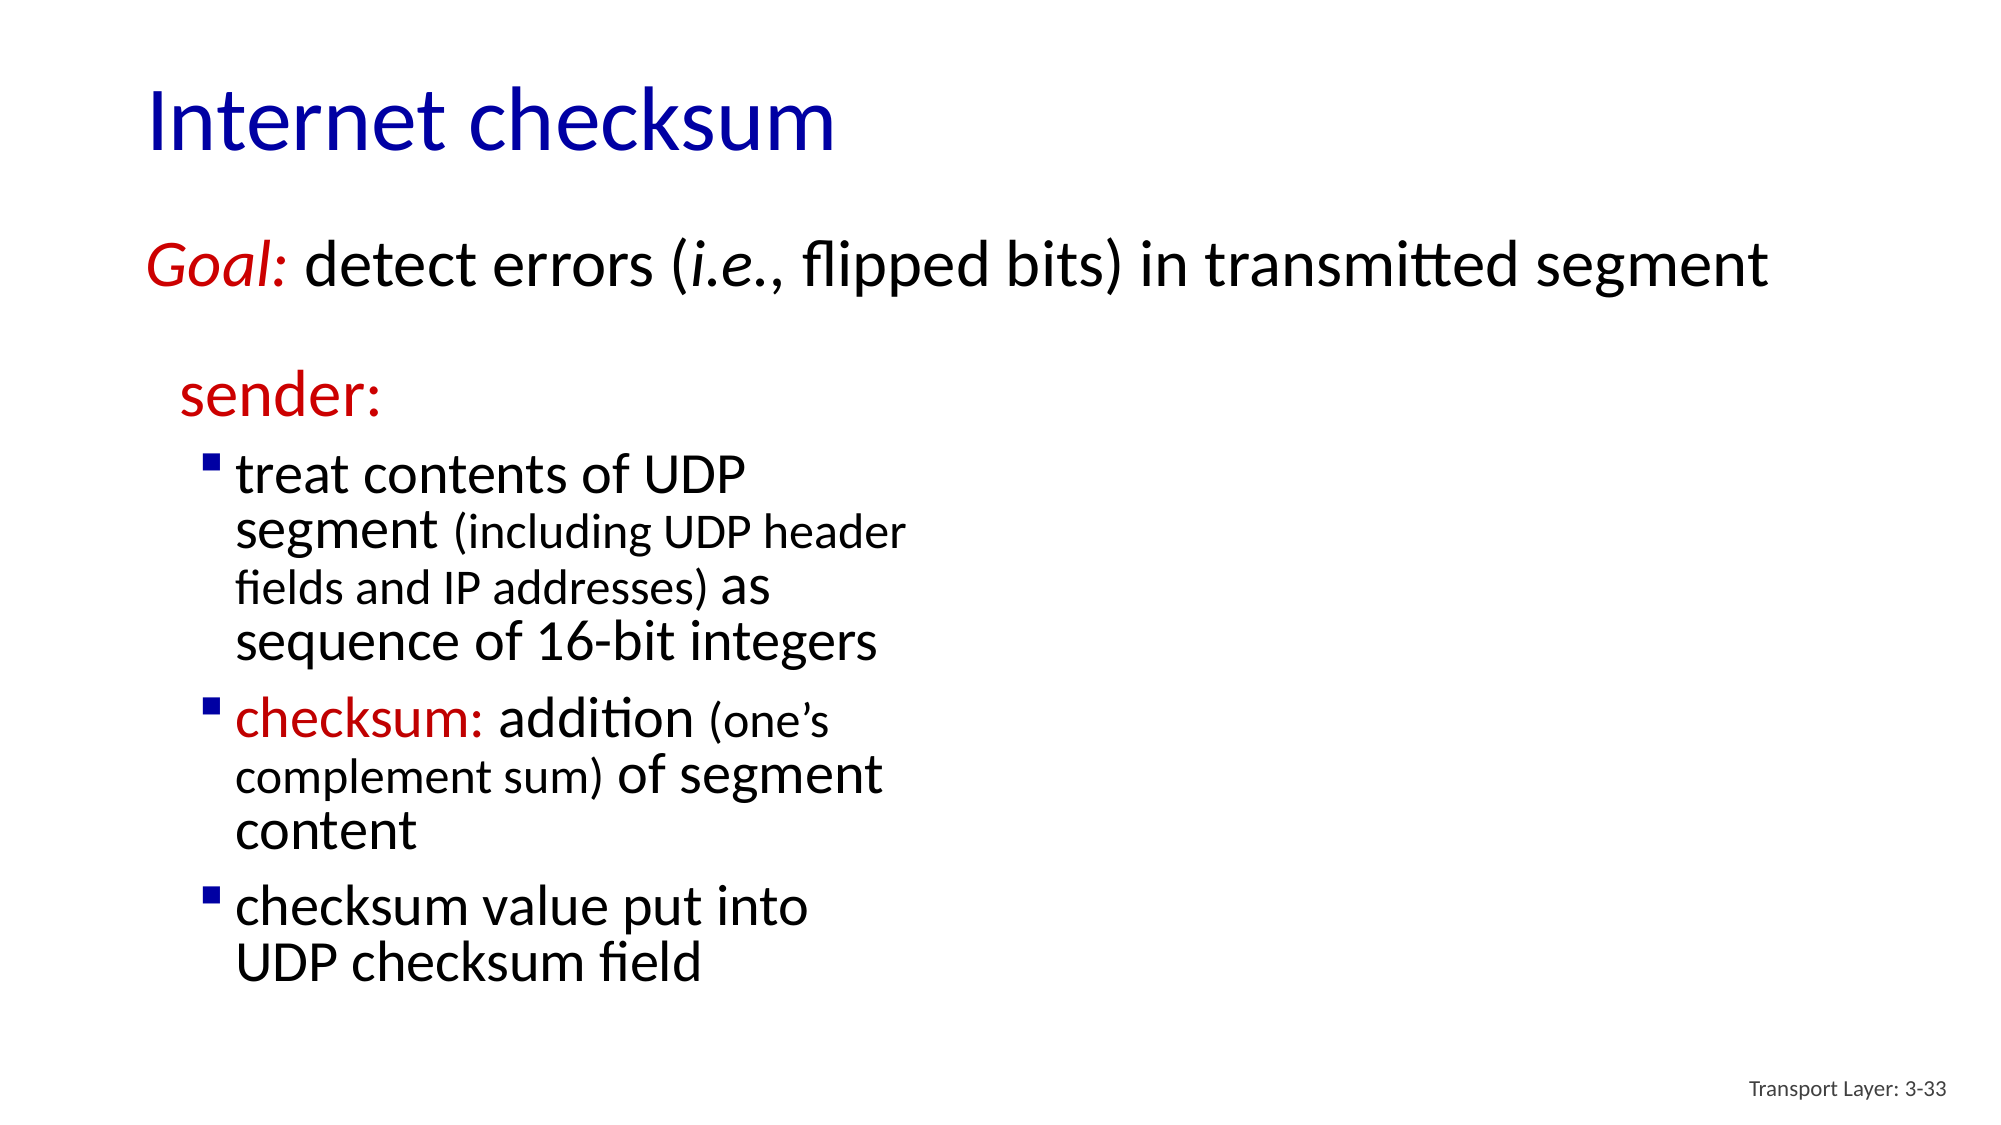

# Internet checksum
Goal: detect errors (i.e., flipped bits) in transmitted segment

sender:
treat contents of UDP segment (including UDP header fields and IP addresses) as sequence of 16-bit integers
checksum: addition (one’s complement sum) of segment content
checksum value put into UDP checksum field

Transport Layer: 3-33